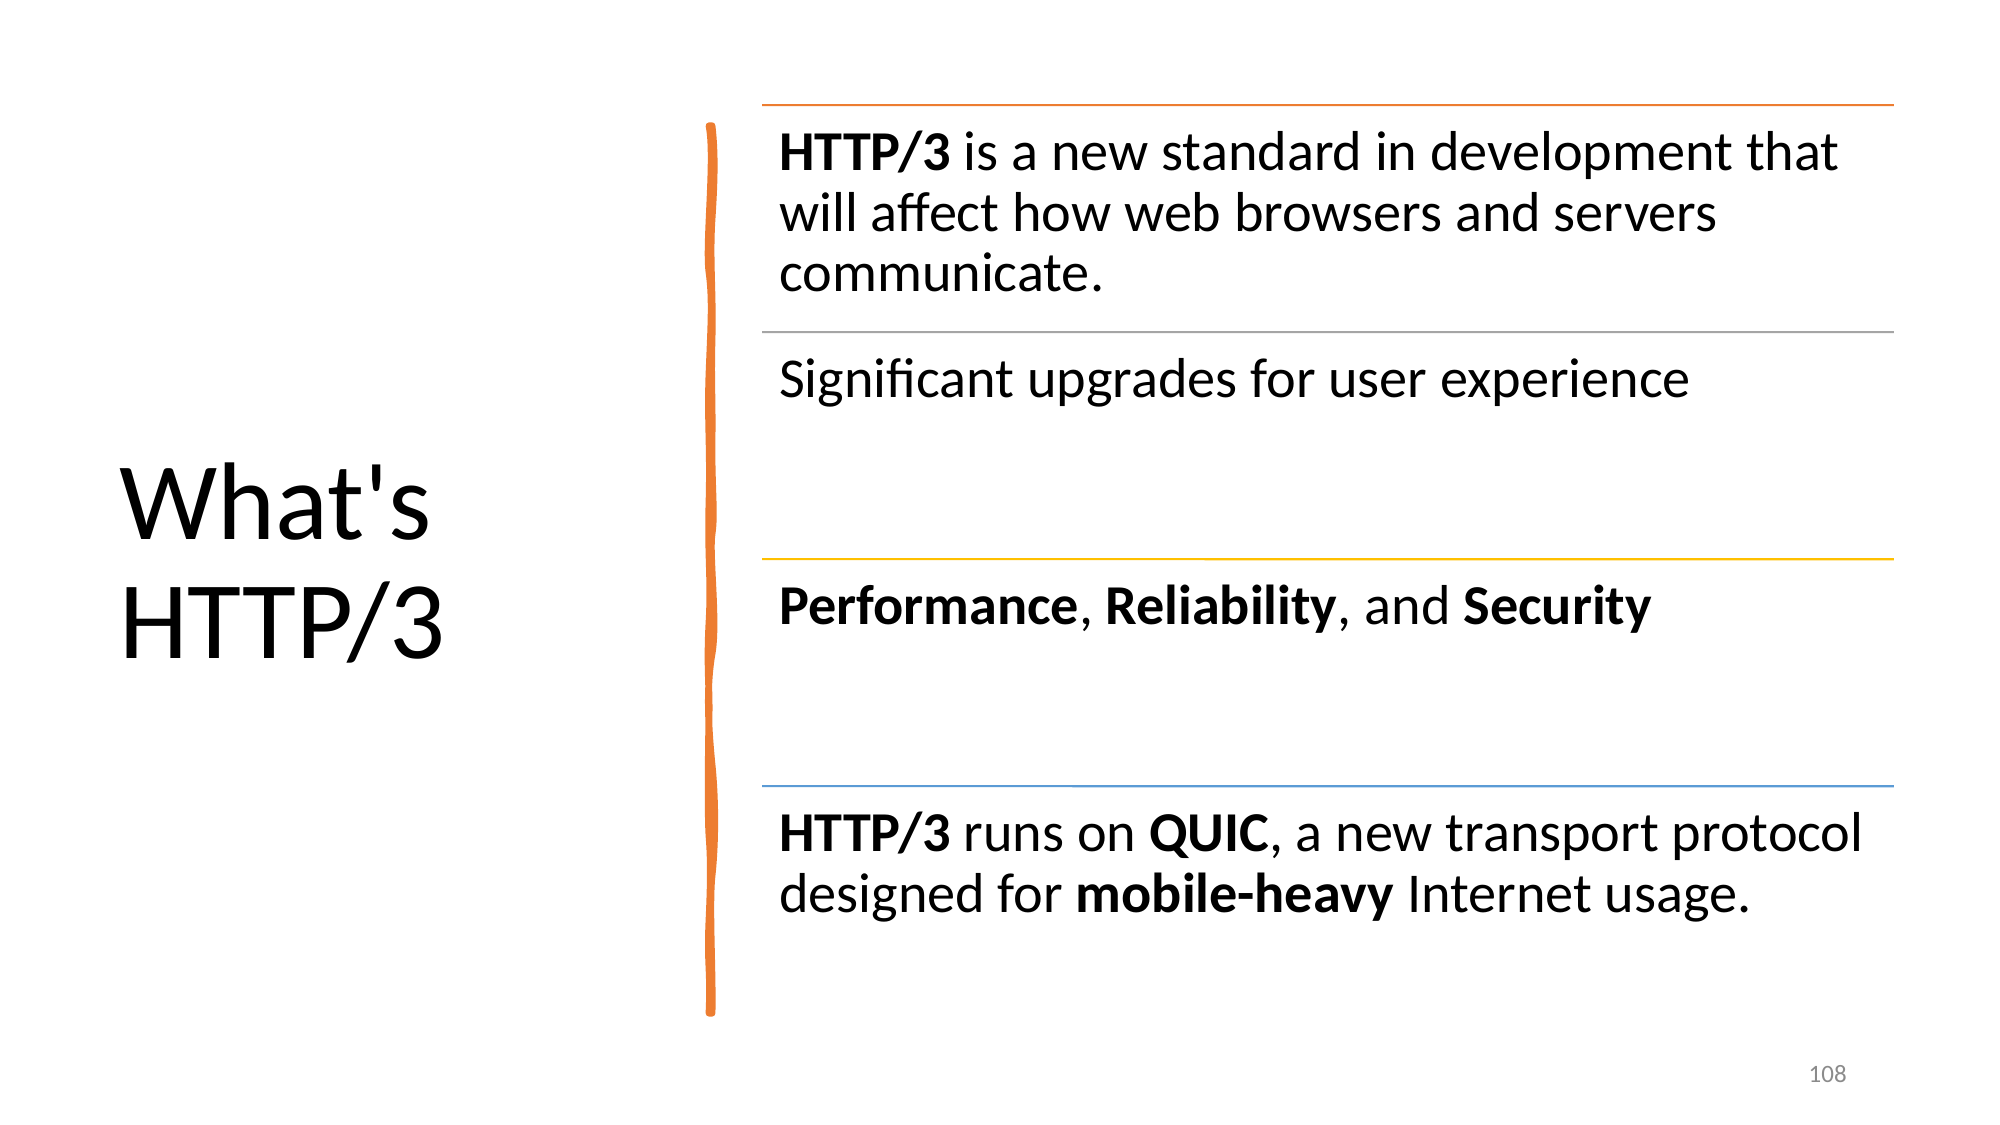

HTTP/3 is a new standard in development that will affect how web browsers and servers communicate.
Significant upgrades for user experience
Performance, Reliability, and Security
HTTP/3 runs on QUIC, a new transport protocol designed for mobile-heavy Internet usage.
# What's HTTP/3

108